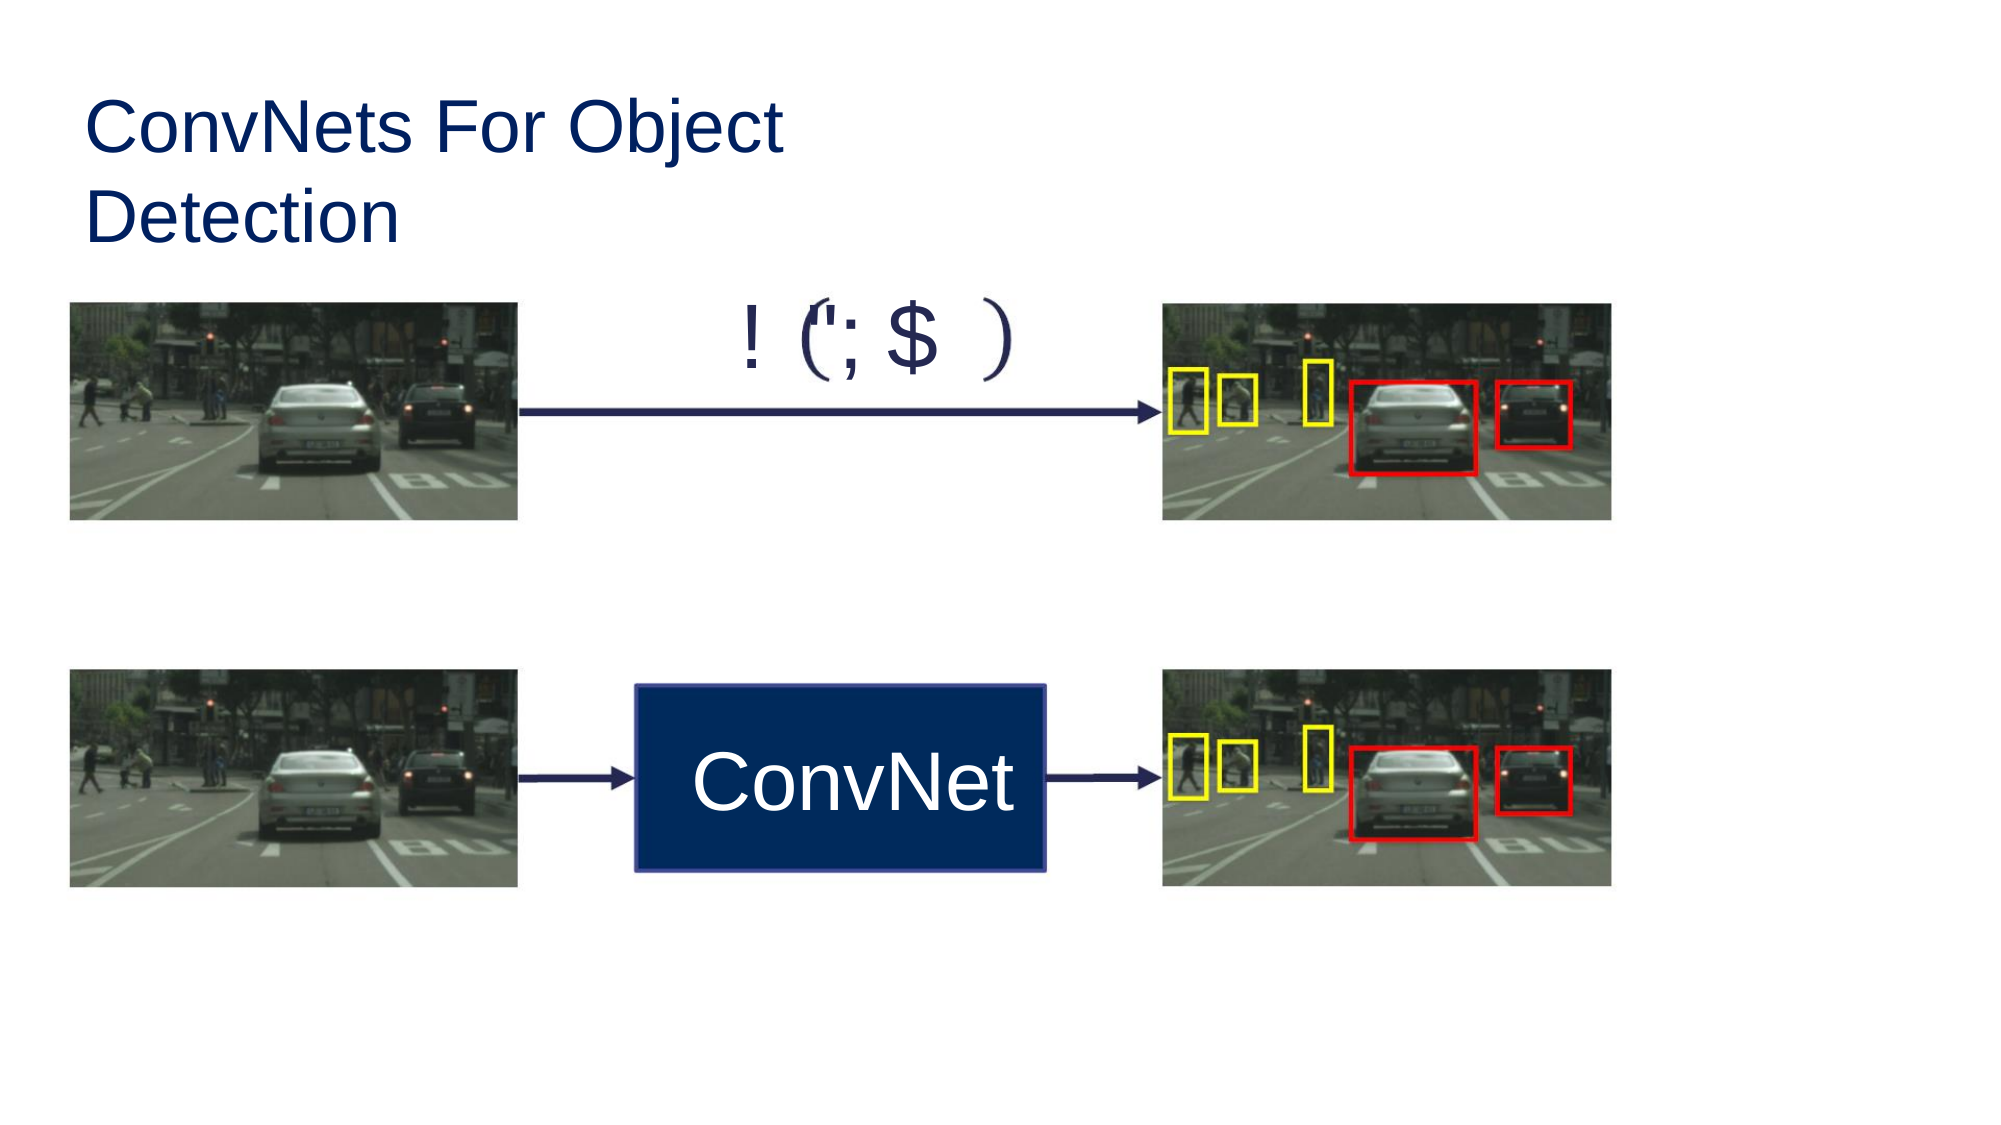

ConvNets For Object Detection
! "; $
ConvNet